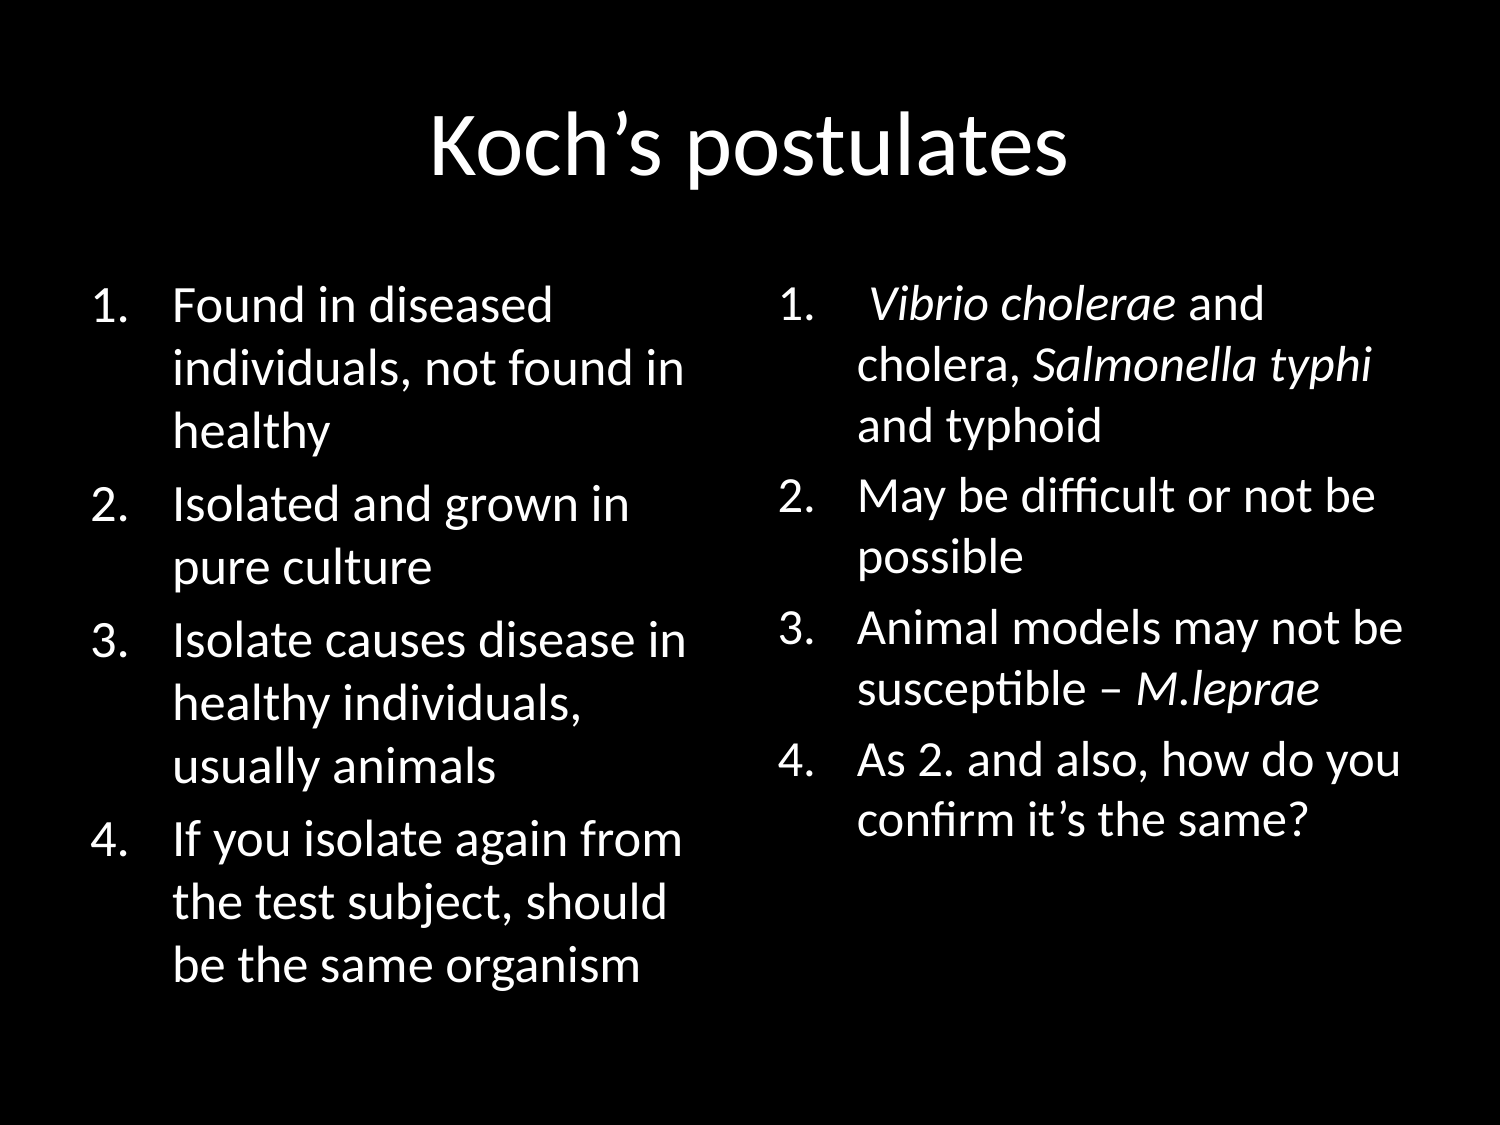

# Koch’s postulates
Found in diseased individuals, not found in healthy
Isolated and grown in pure culture
Isolate causes disease in healthy individuals, usually animals
If you isolate again from the test subject, should be the same organism
 Vibrio cholerae and cholera, Salmonella typhi and typhoid
May be difficult or not be possible
Animal models may not be susceptible – M.leprae
As 2. and also, how do you confirm it’s the same?